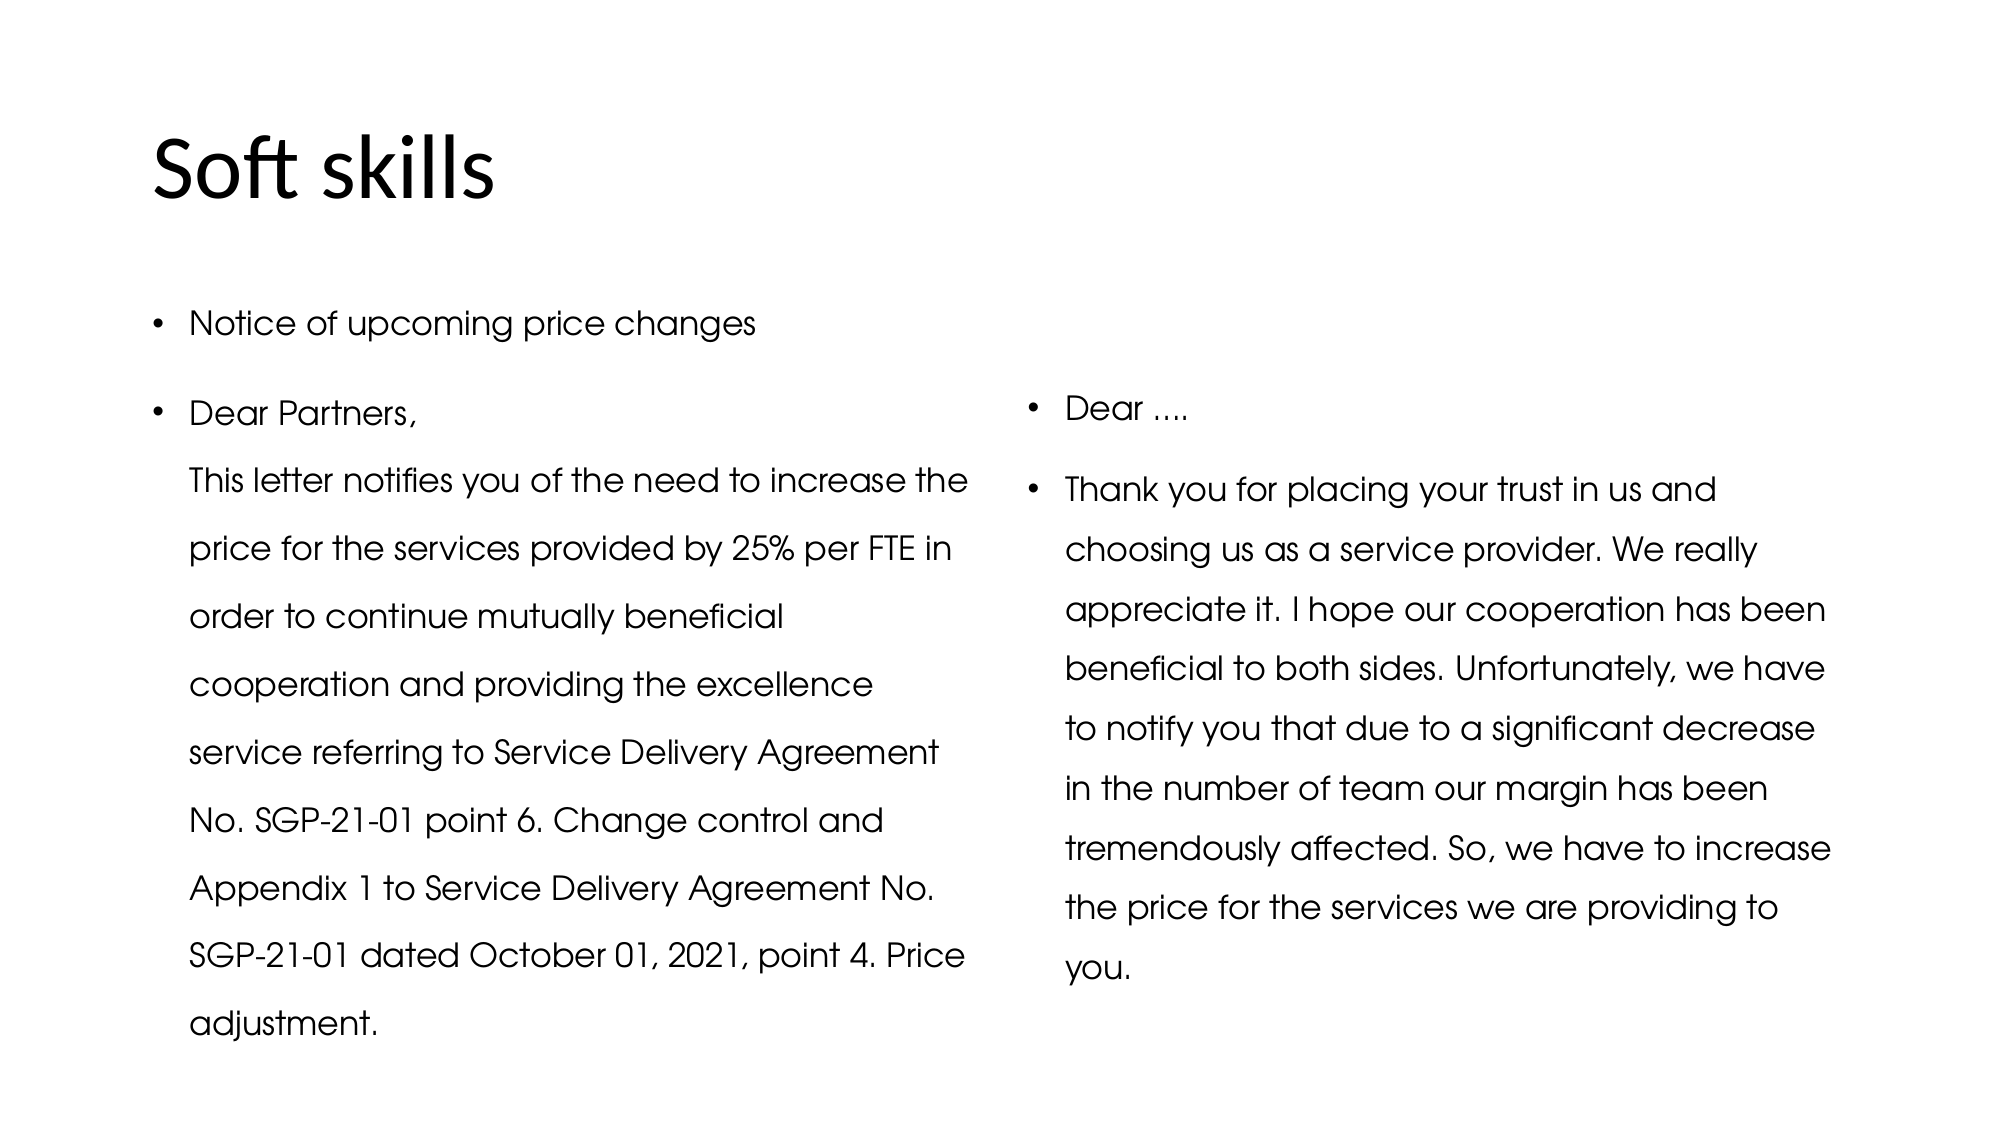

# Soft skills
Notice of upcoming price changes
Dear Partners,
This letter notifies you of the need to increase the price for the services provided by 25% per FTE in order to continue mutually beneficial cooperation and providing the excellence service referring to Service Delivery Agreement No. SGP-21-01 point 6. Change control and Appendix 1 to Service Delivery Agreement No. SGP-21-01 dated October 01, 2021, point 4. Price adjustment.

Dear ….
Thank you for placing your trust in us and choosing us as a service provider. We really appreciate it. I hope our cooperation has been beneficial to both sides. Unfortunately, we have to notify you that due to a significant decrease in the number of team our margin has been tremendously affected. So, we have to increase the price for the services we are providing to you.